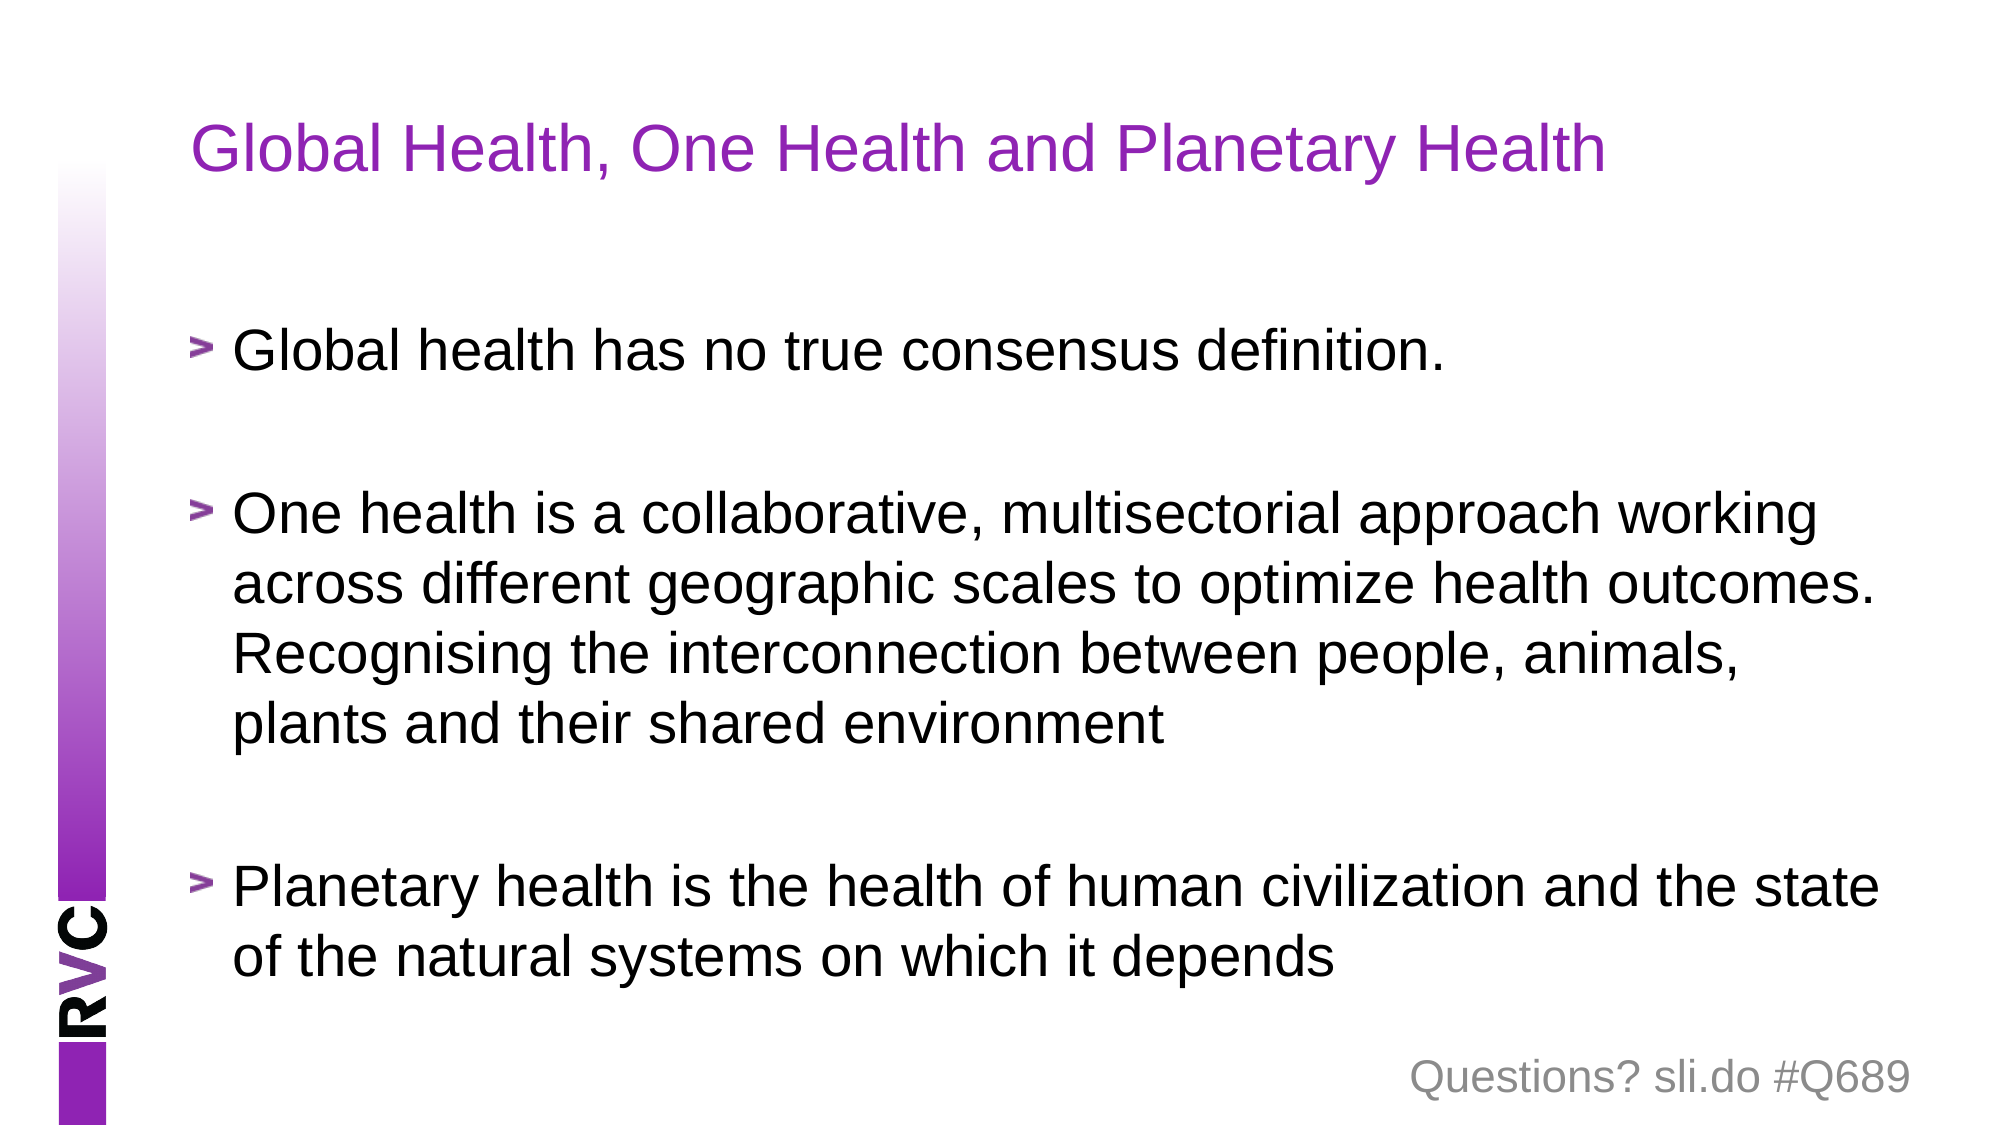

# Global Health, One Health and Planetary Health
Global health has no true consensus definition.

One health is a collaborative, multisectorial approach working across different geographic scales to optimize health outcomes. Recognising the interconnection between people, animals, plants and their shared environment

Planetary health is the health of human civilization and the state of the natural systems on which it depends
Questions? sli.do #Q689